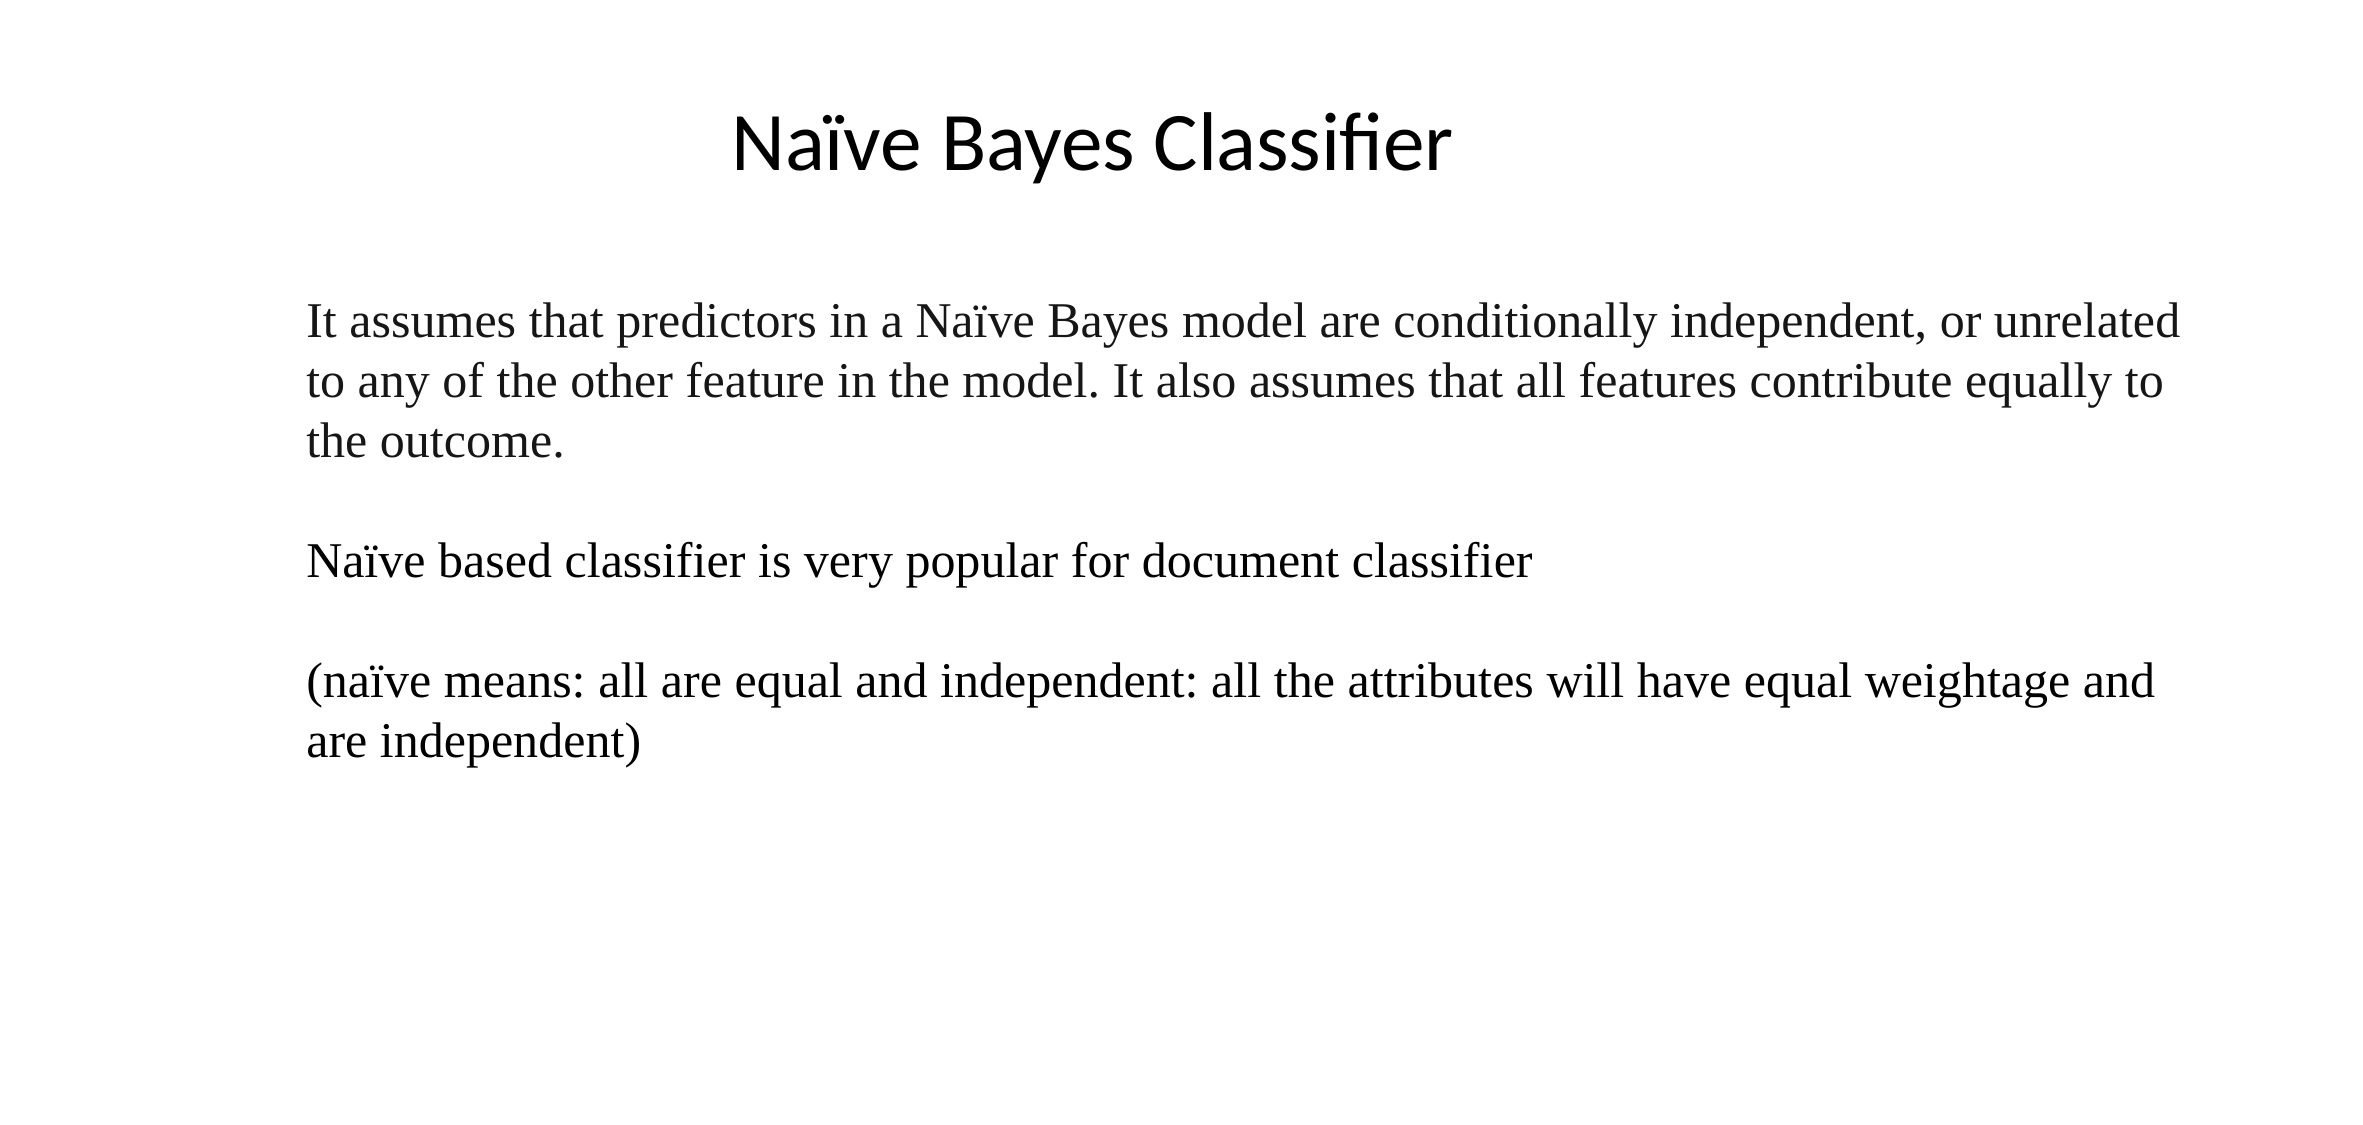

# Naïve Bayes Classifier
It assumes that predictors in a Naïve Bayes model are conditionally independent, or unrelated to any of the other feature in the model. It also assumes that all features contribute equally to the outcome.

Naïve based classifier is very popular for document classifier

(naïve means: all are equal and independent: all the attributes will have equal weightage and are independent)